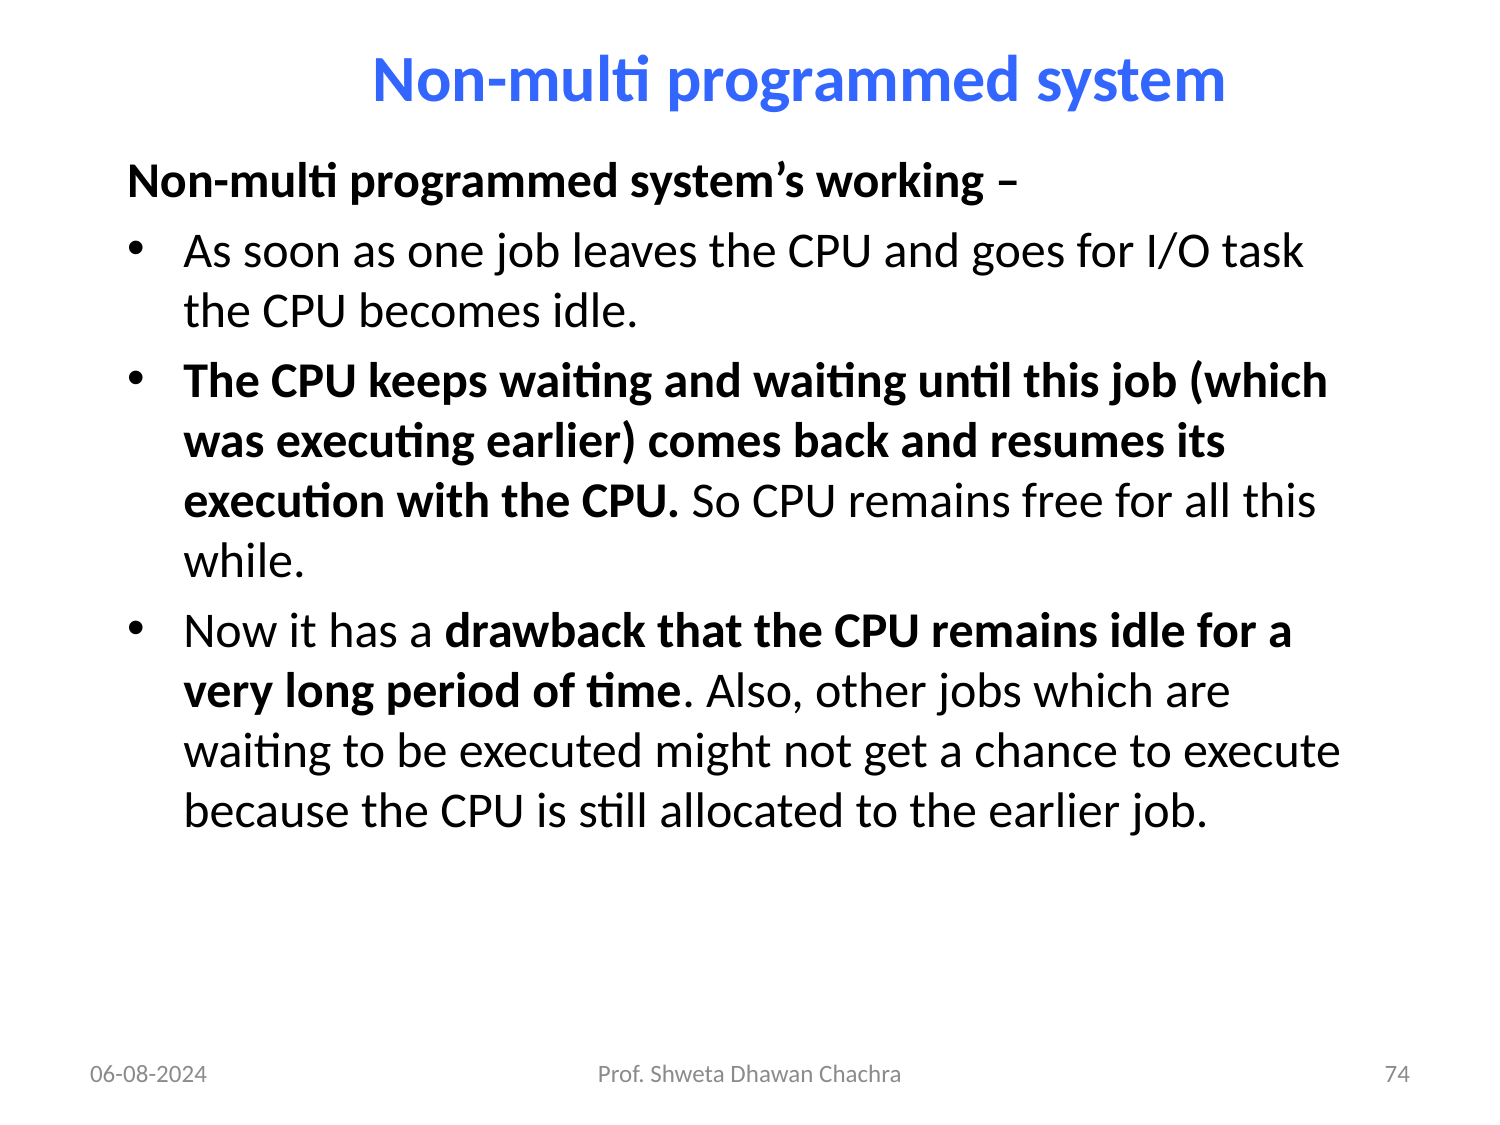

Non-multi programmed system

Non-multi programmed system’s working –
As soon as one job leaves the CPU and goes for I/O task the CPU becomes idle.
The CPU keeps waiting and waiting until this job (which was executing earlier) comes back and resumes its execution with the CPU. So CPU remains free for all this while.
Now it has a drawback that the CPU remains idle for a very long period of time. Also, other jobs which are waiting to be executed might not get a chance to execute because the CPU is still allocated to the earlier job.
06-08-2024
Prof. Shweta Dhawan Chachra
74